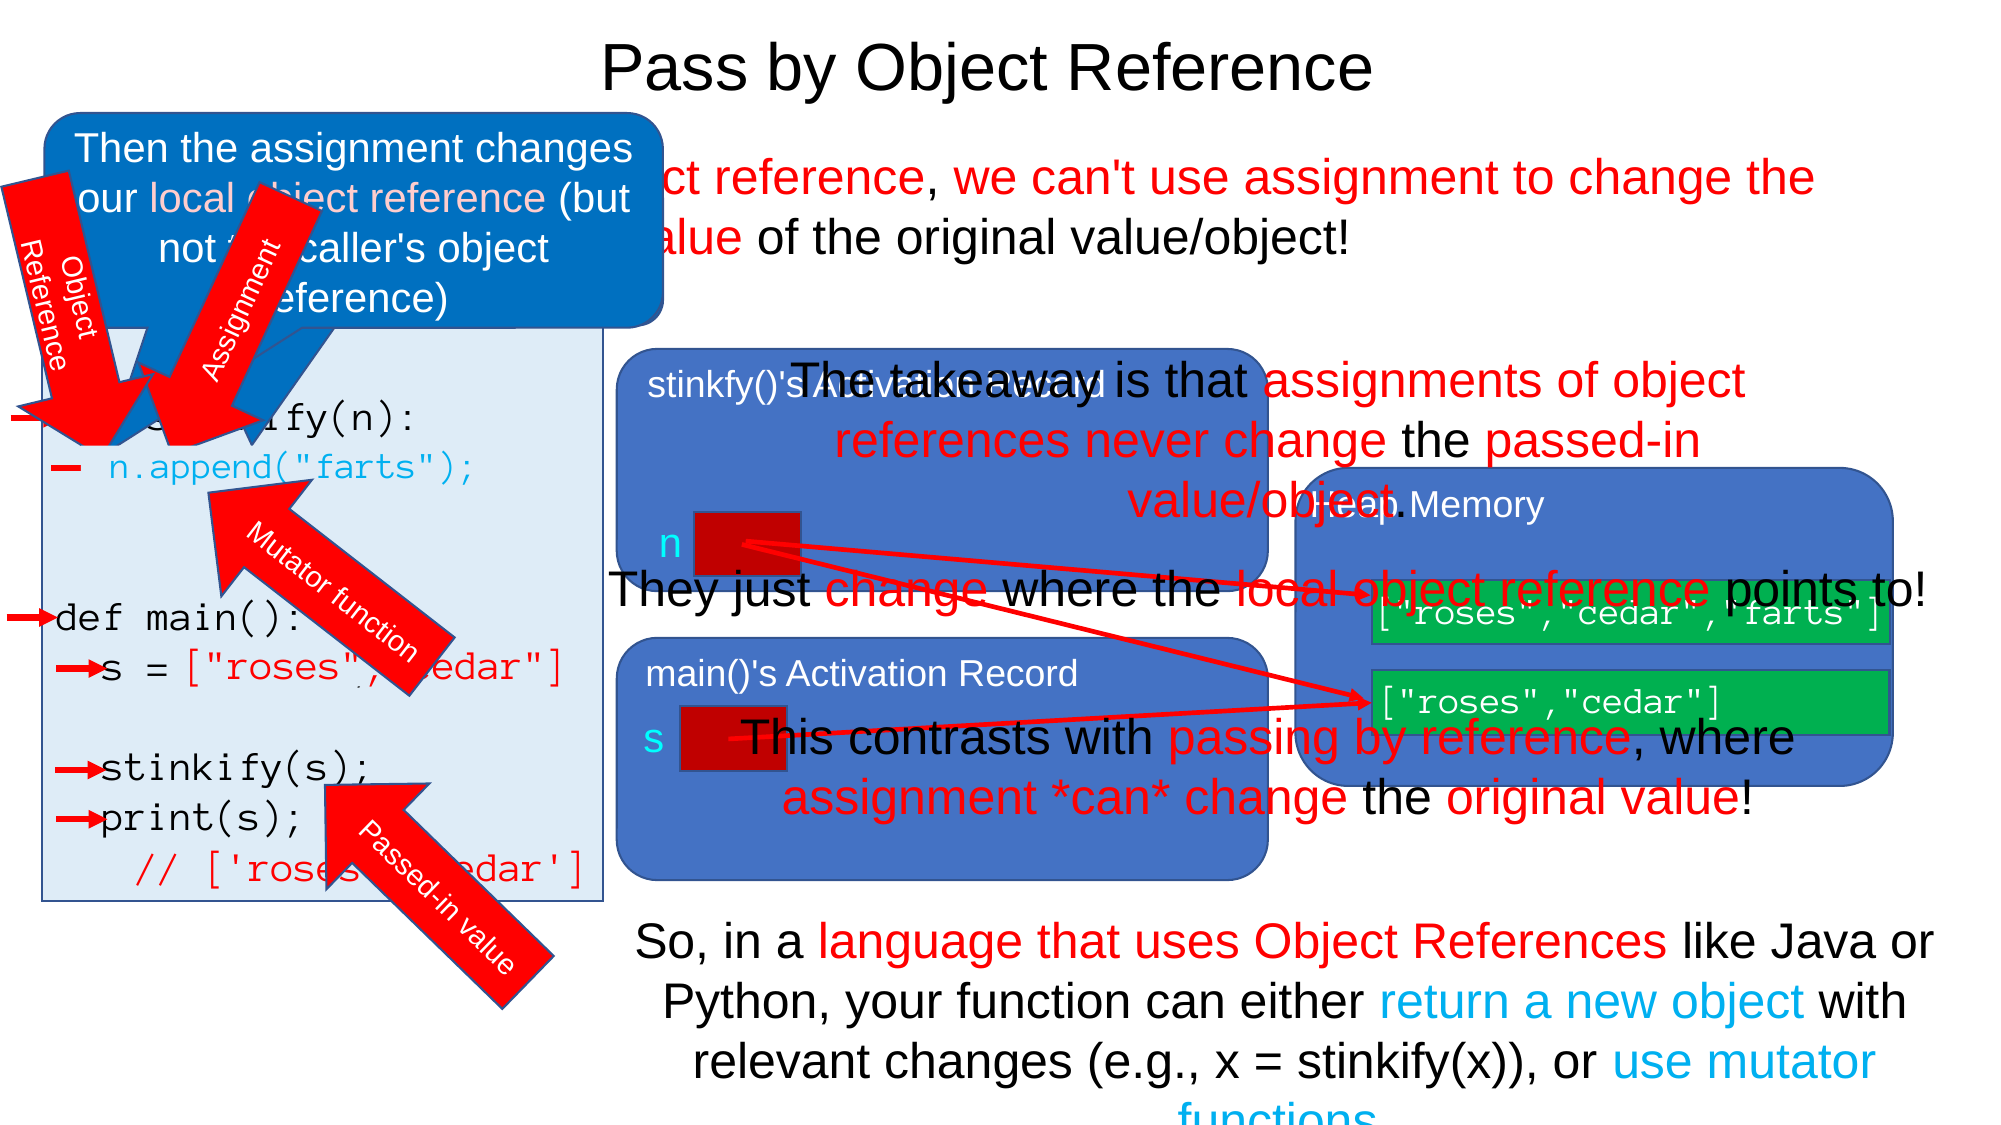

# Pass by Object Reference
Then the assignment changes our local object reference (but not the caller's object reference)
When we pass by object reference, we can't use assignment to change the value of the original value/object!
The right-hand side of this expression creates a whole new list in the heap!
Object Reference
Assignment
def stinkify(n):
  t = n + " stinks!";
  n = t;

def main():
  s = "Devan";

  stinkify(s);
  print(s);
n = n + ["farts"]

["roses","cedar"]

The takeaway is that assignments of object references never change the passed-in value/object.

stinkfy()'s Activation Record
n.append("farts");

Heap Memory
Mutator function
n

They just change where the local object reference points to!
["roses","cedar","farts"]

main()'s Activation Record
["roses","cedar"]

This contrasts with passing by reference, where assignment *can* change the original value!
s

Passed-in value
// ['roses','cedar']
So, in a language that uses Object References like Java or Python, your function can either return a new object with relevant changes (e.g., x = stinkify(x)), or use mutator functions.